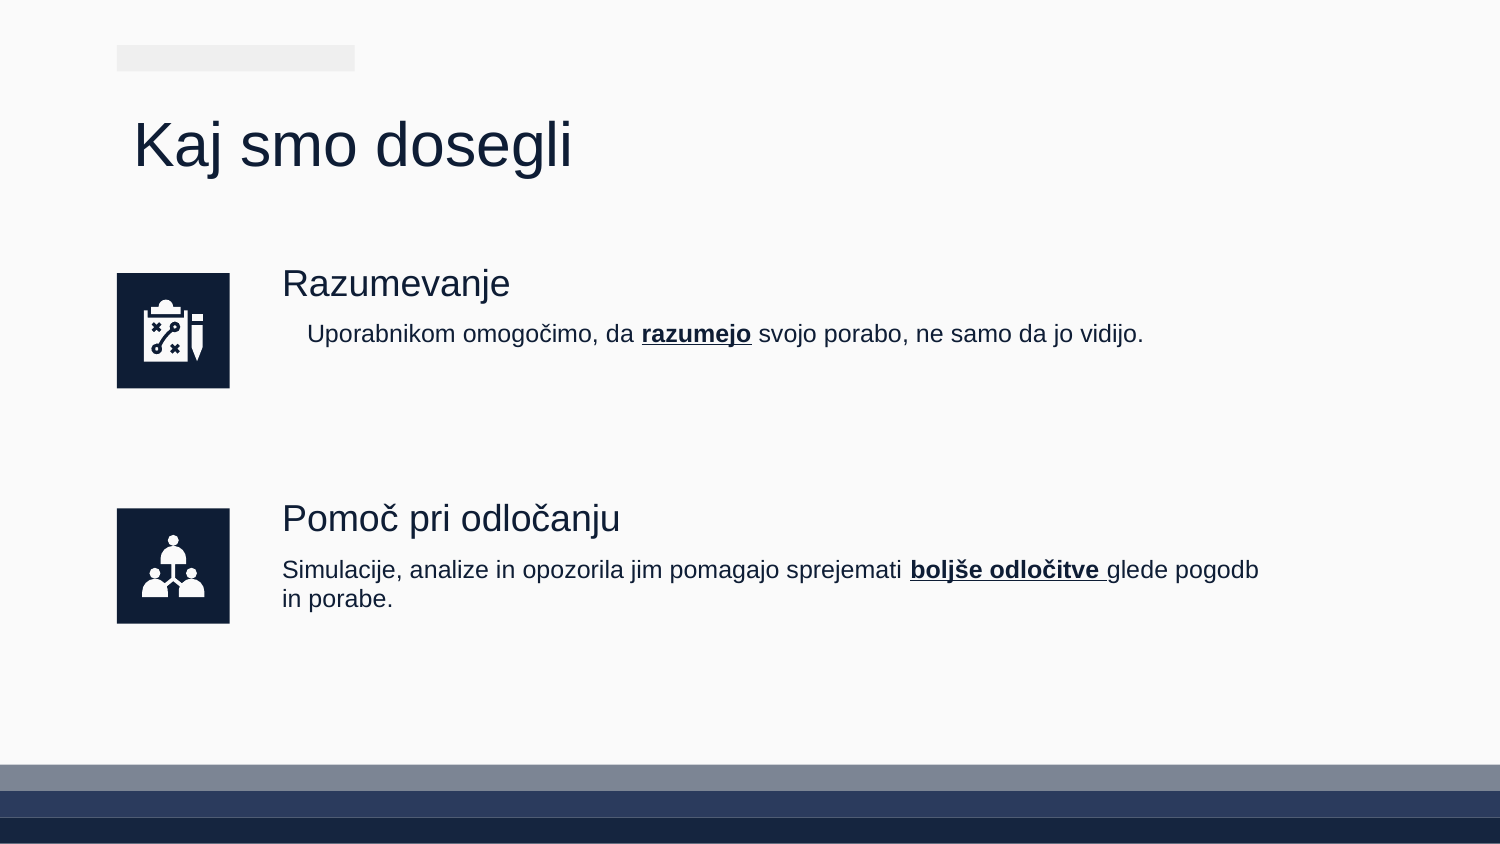

# Kaj smo dosegli
Razumevanje

Uporabnikom omogočimo, da razumejo svojo porabo, ne samo da jo vidijo.
Pomoč pri odločanju

Simulacije, analize in opozorila jim pomagajo sprejemati boljše odločitve glede pogodb in porabe.